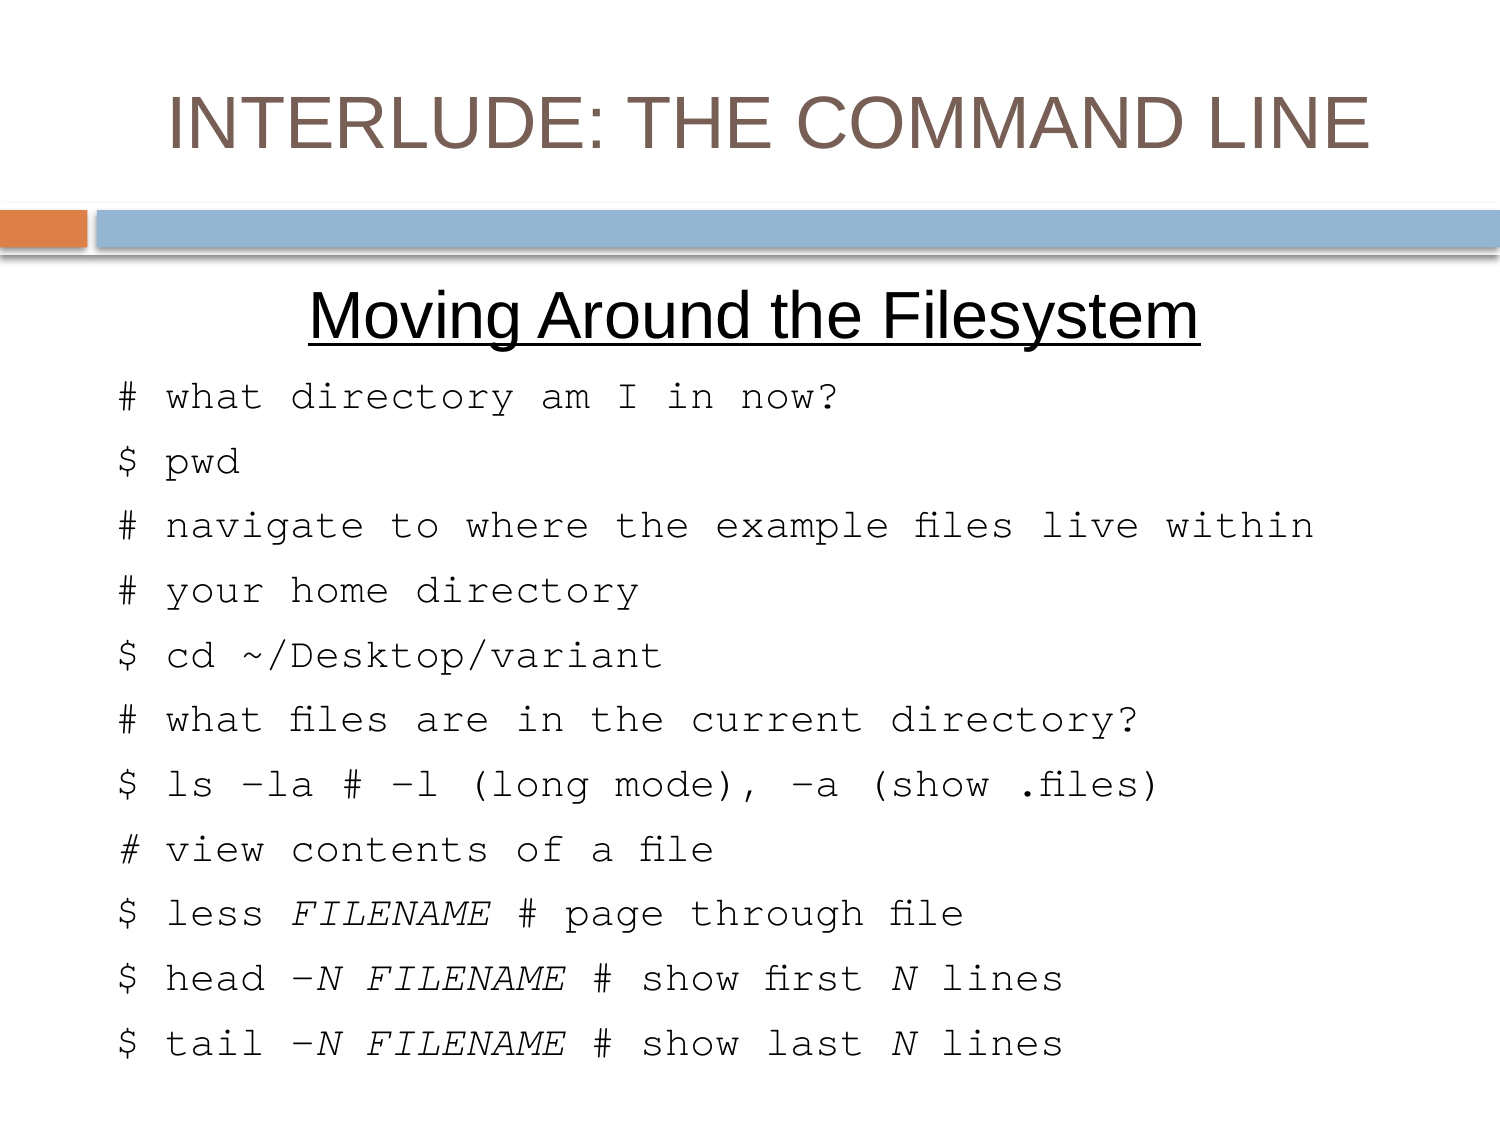

# INTERLUDE: THE COMMAND LINE
Moving Around the Filesystem
# what directory am I in now?
$ pwd
# navigate to where the example files live within
# your home directory
$ cd ~/Desktop/variant
# what files are in the current directory?
$ ls –la # -l (long mode), -a (show .files)
# view contents of a file
$ less FILENAME # page through file
$ head -N FILENAME # show first N lines
$ tail –N FILENAME # show last N lines